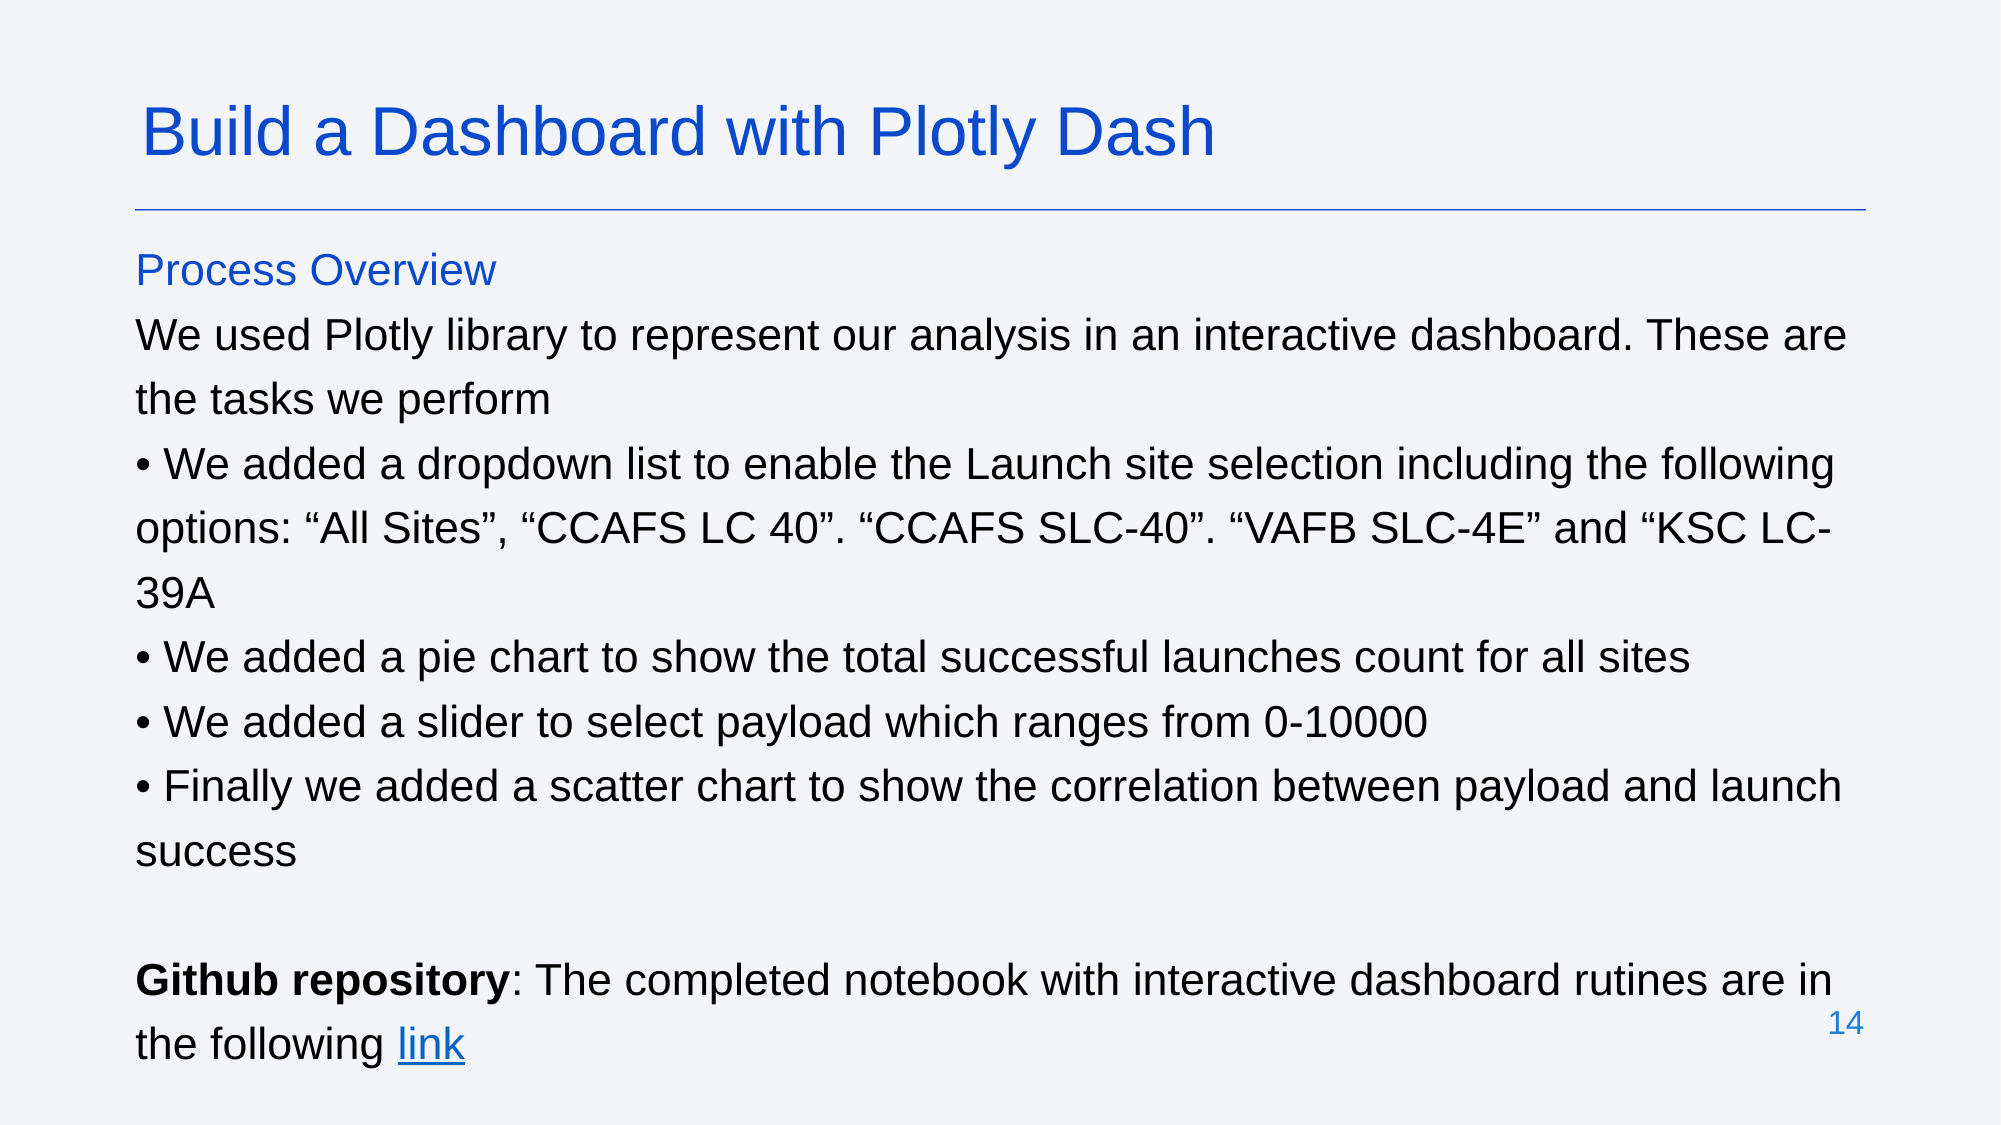

Build a Dashboard with Plotly Dash
Process Overview
We used Plotly library to represent our analysis in an interactive dashboard. These are the tasks we perform
• We added a dropdown list to enable the Launch site selection including the following options: “All Sites”, “CCAFS LC 40”. “CCAFS SLC-40”. “VAFB SLC-4E” and “KSC LC-39A
• We added a pie chart to show the total successful launches count for all sites
• We added a slider to select payload which ranges from 0-10000
• Finally we added a scatter chart to show the correlation between payload and launch success
Github repository: The completed notebook with interactive dashboard rutines are in the following link

14